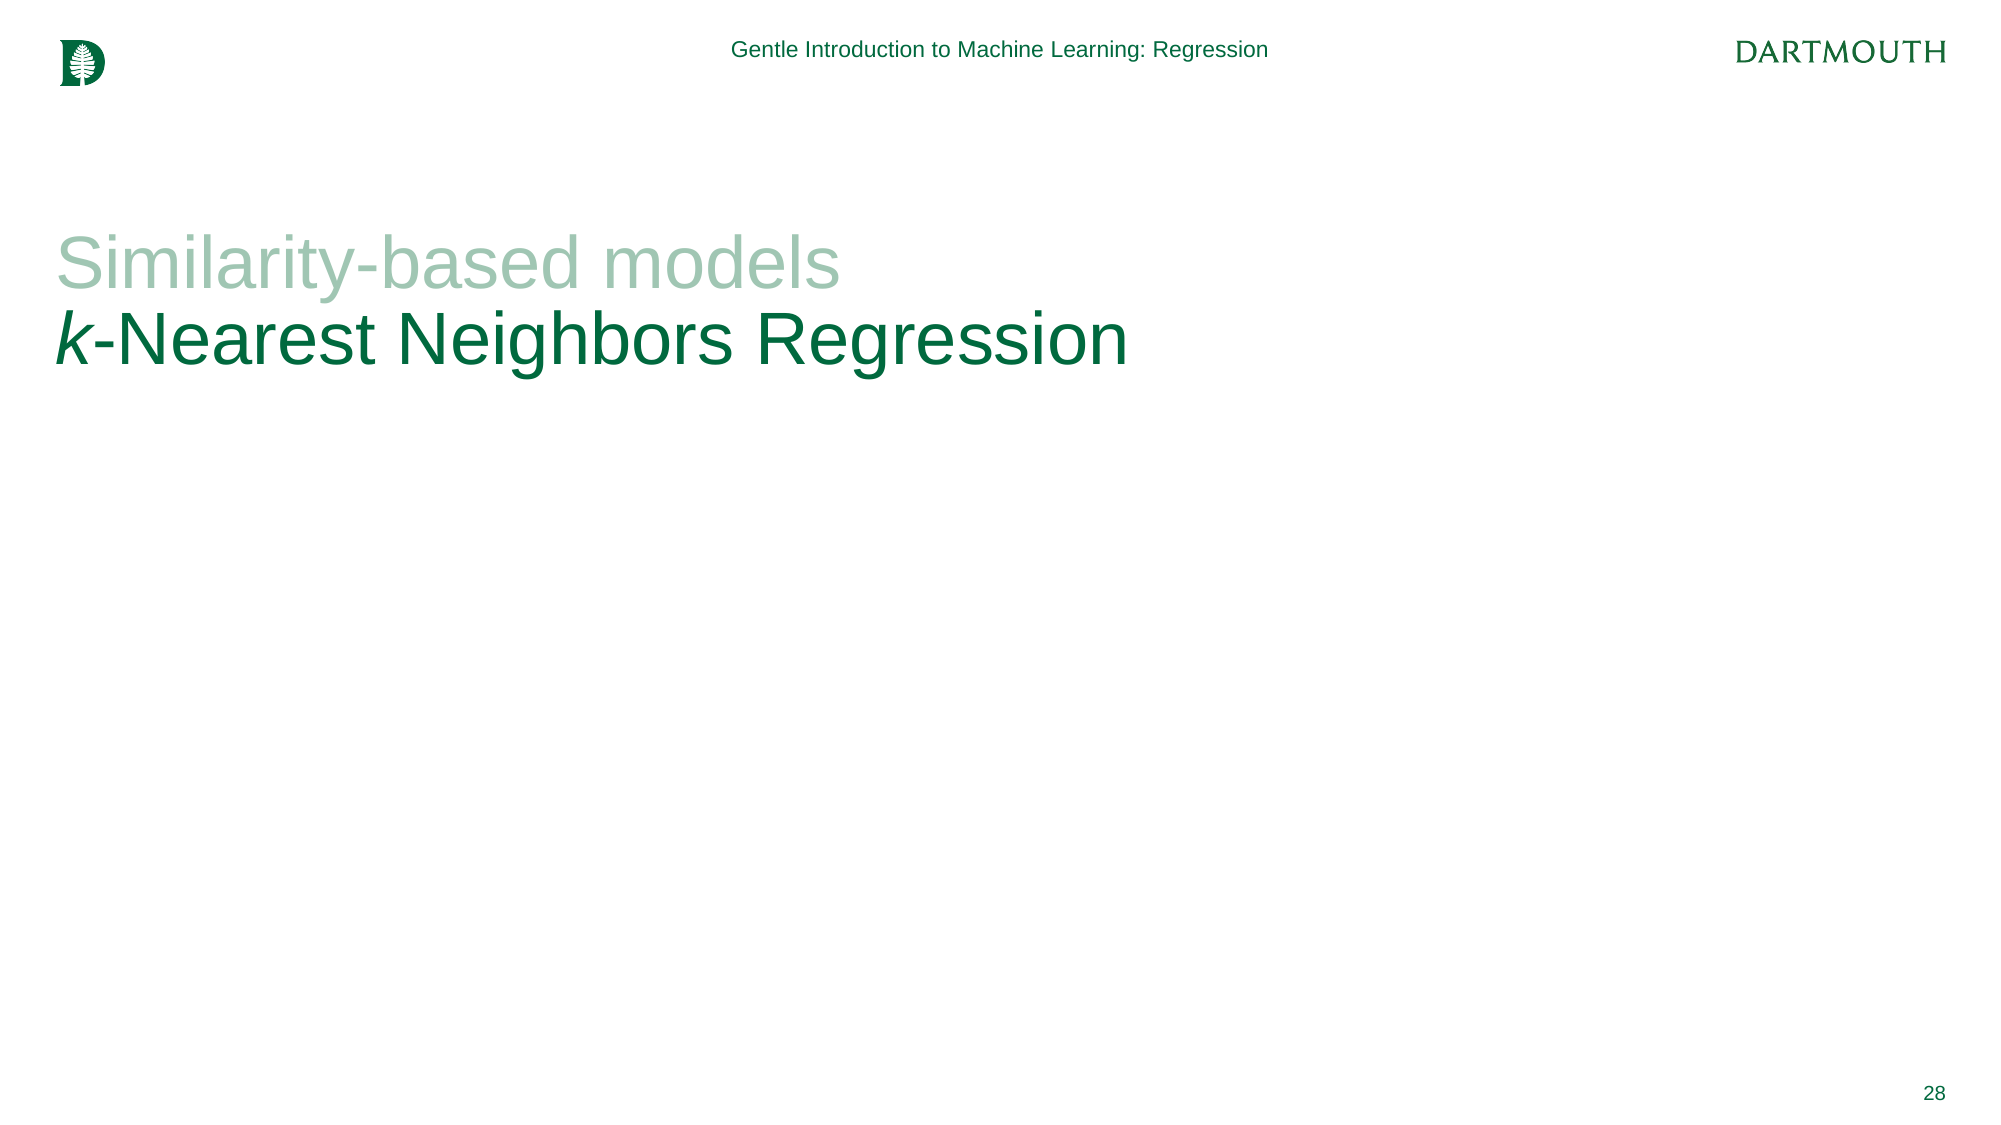

Gentle Introduction to Machine Learning: Regression
# Similarity-based models k-Nearest Neighbors Regression

28